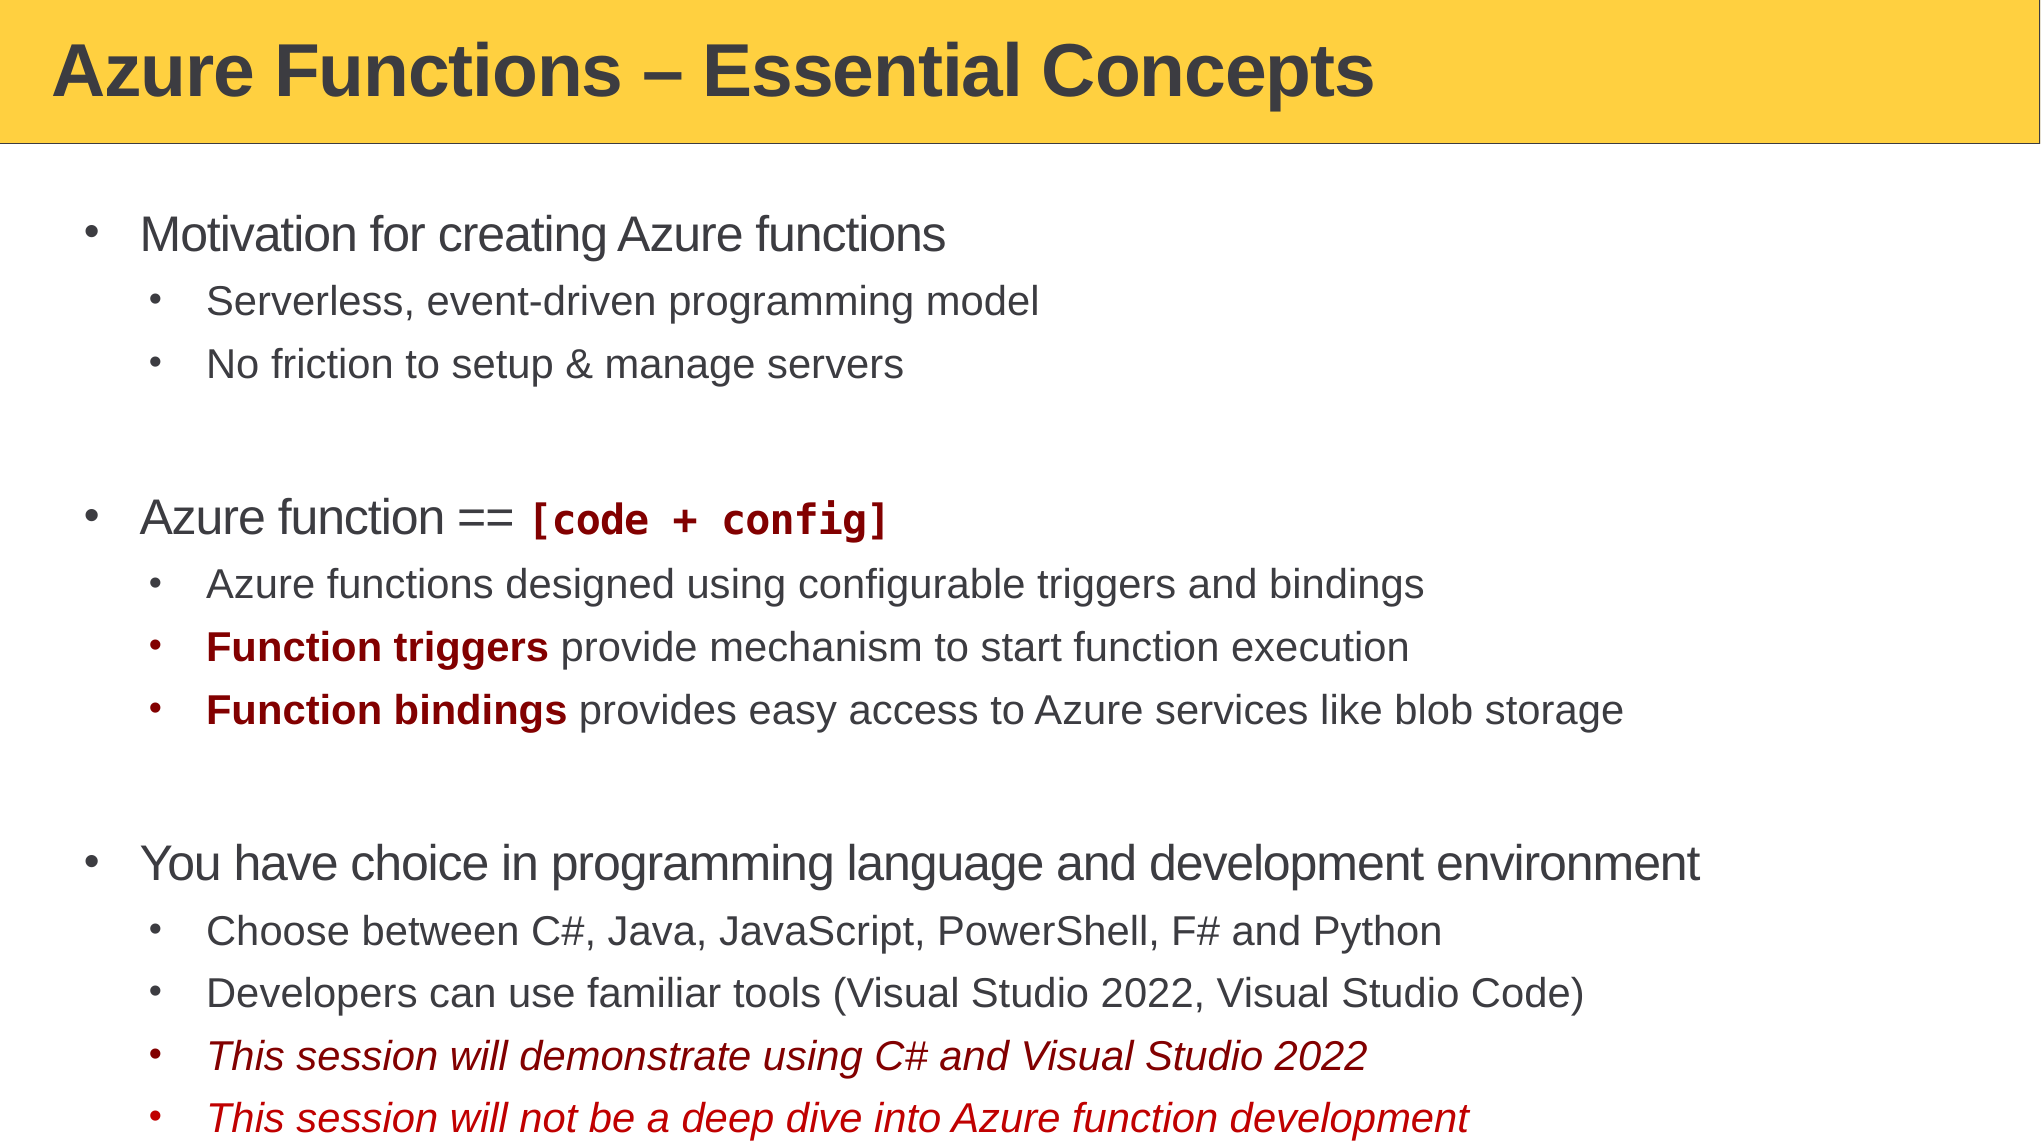

# Azure Functions – Essential Concepts
Motivation for creating Azure functions
Serverless, event-driven programming model
No friction to setup & manage servers

Azure function == [code + config]
Azure functions designed using configurable triggers and bindings
Function triggers provide mechanism to start function execution
Function bindings provides easy access to Azure services like blob storage

You have choice in programming language and development environment
Choose between C#, Java, JavaScript, PowerShell, F# and Python
Developers can use familiar tools (Visual Studio 2022, Visual Studio Code)
This session will demonstrate using C# and Visual Studio 2022
This session will not be a deep dive into Azure function development